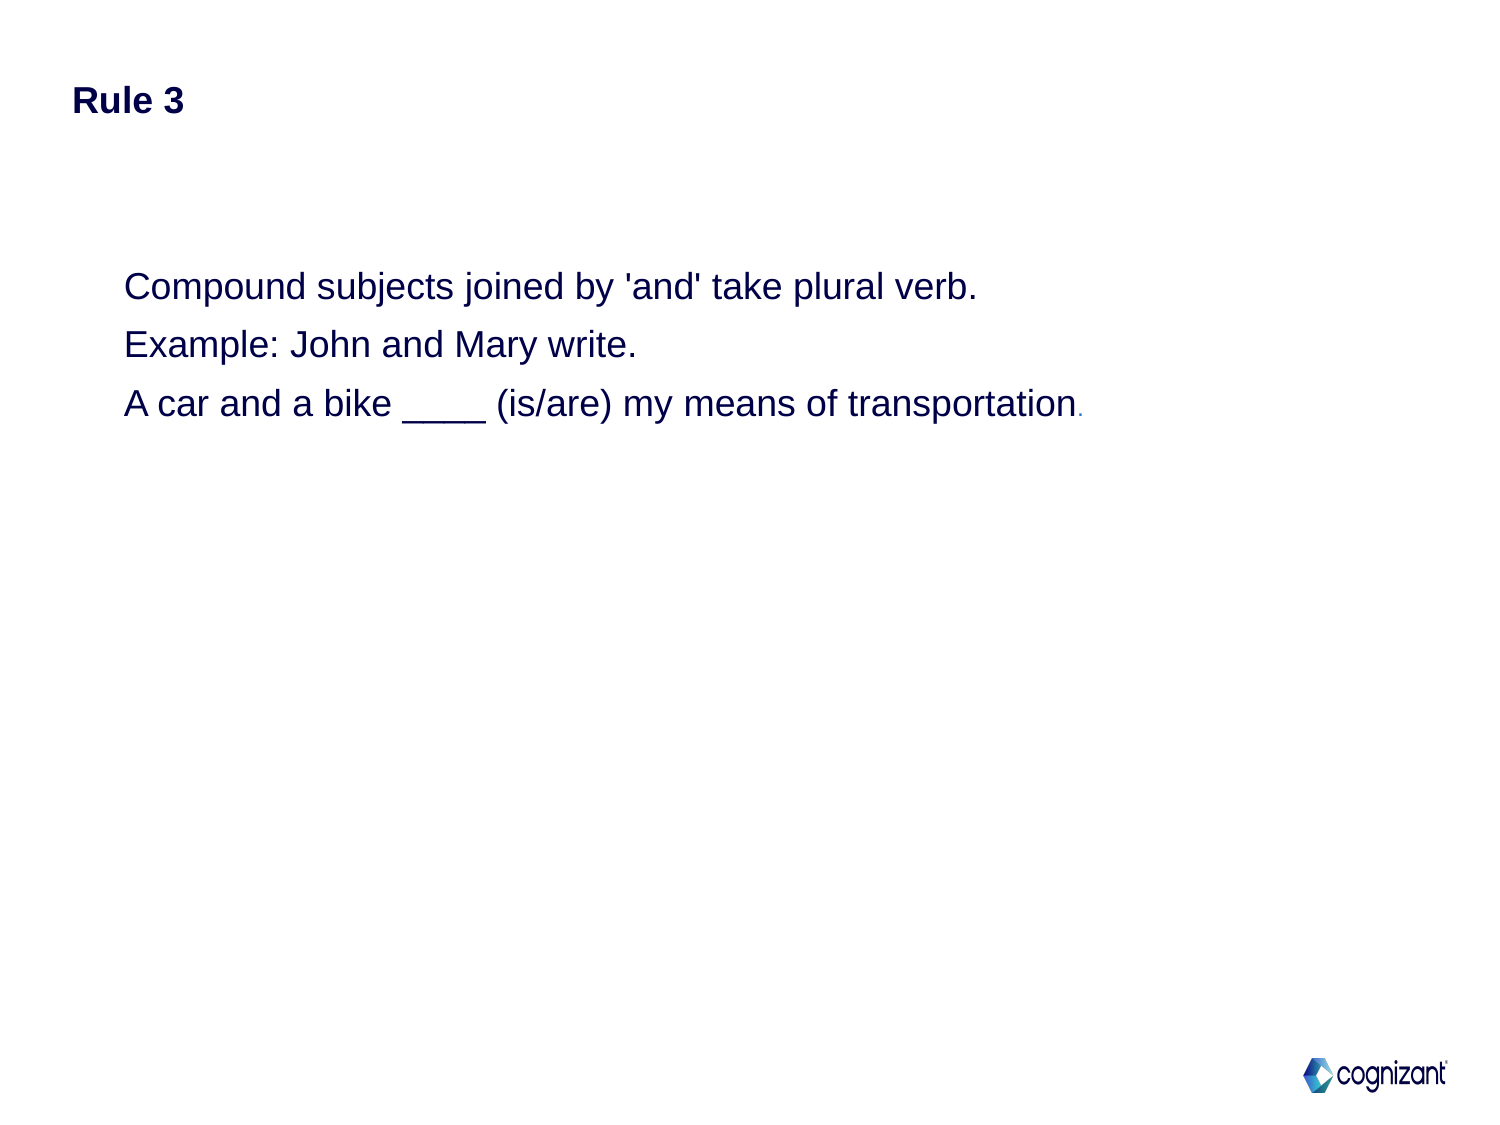

# Rule 3
Compound subjects joined by 'and' take plural verb.
Example: John and Mary write.
A car and a bike ____ (is/are) my means of transportation.